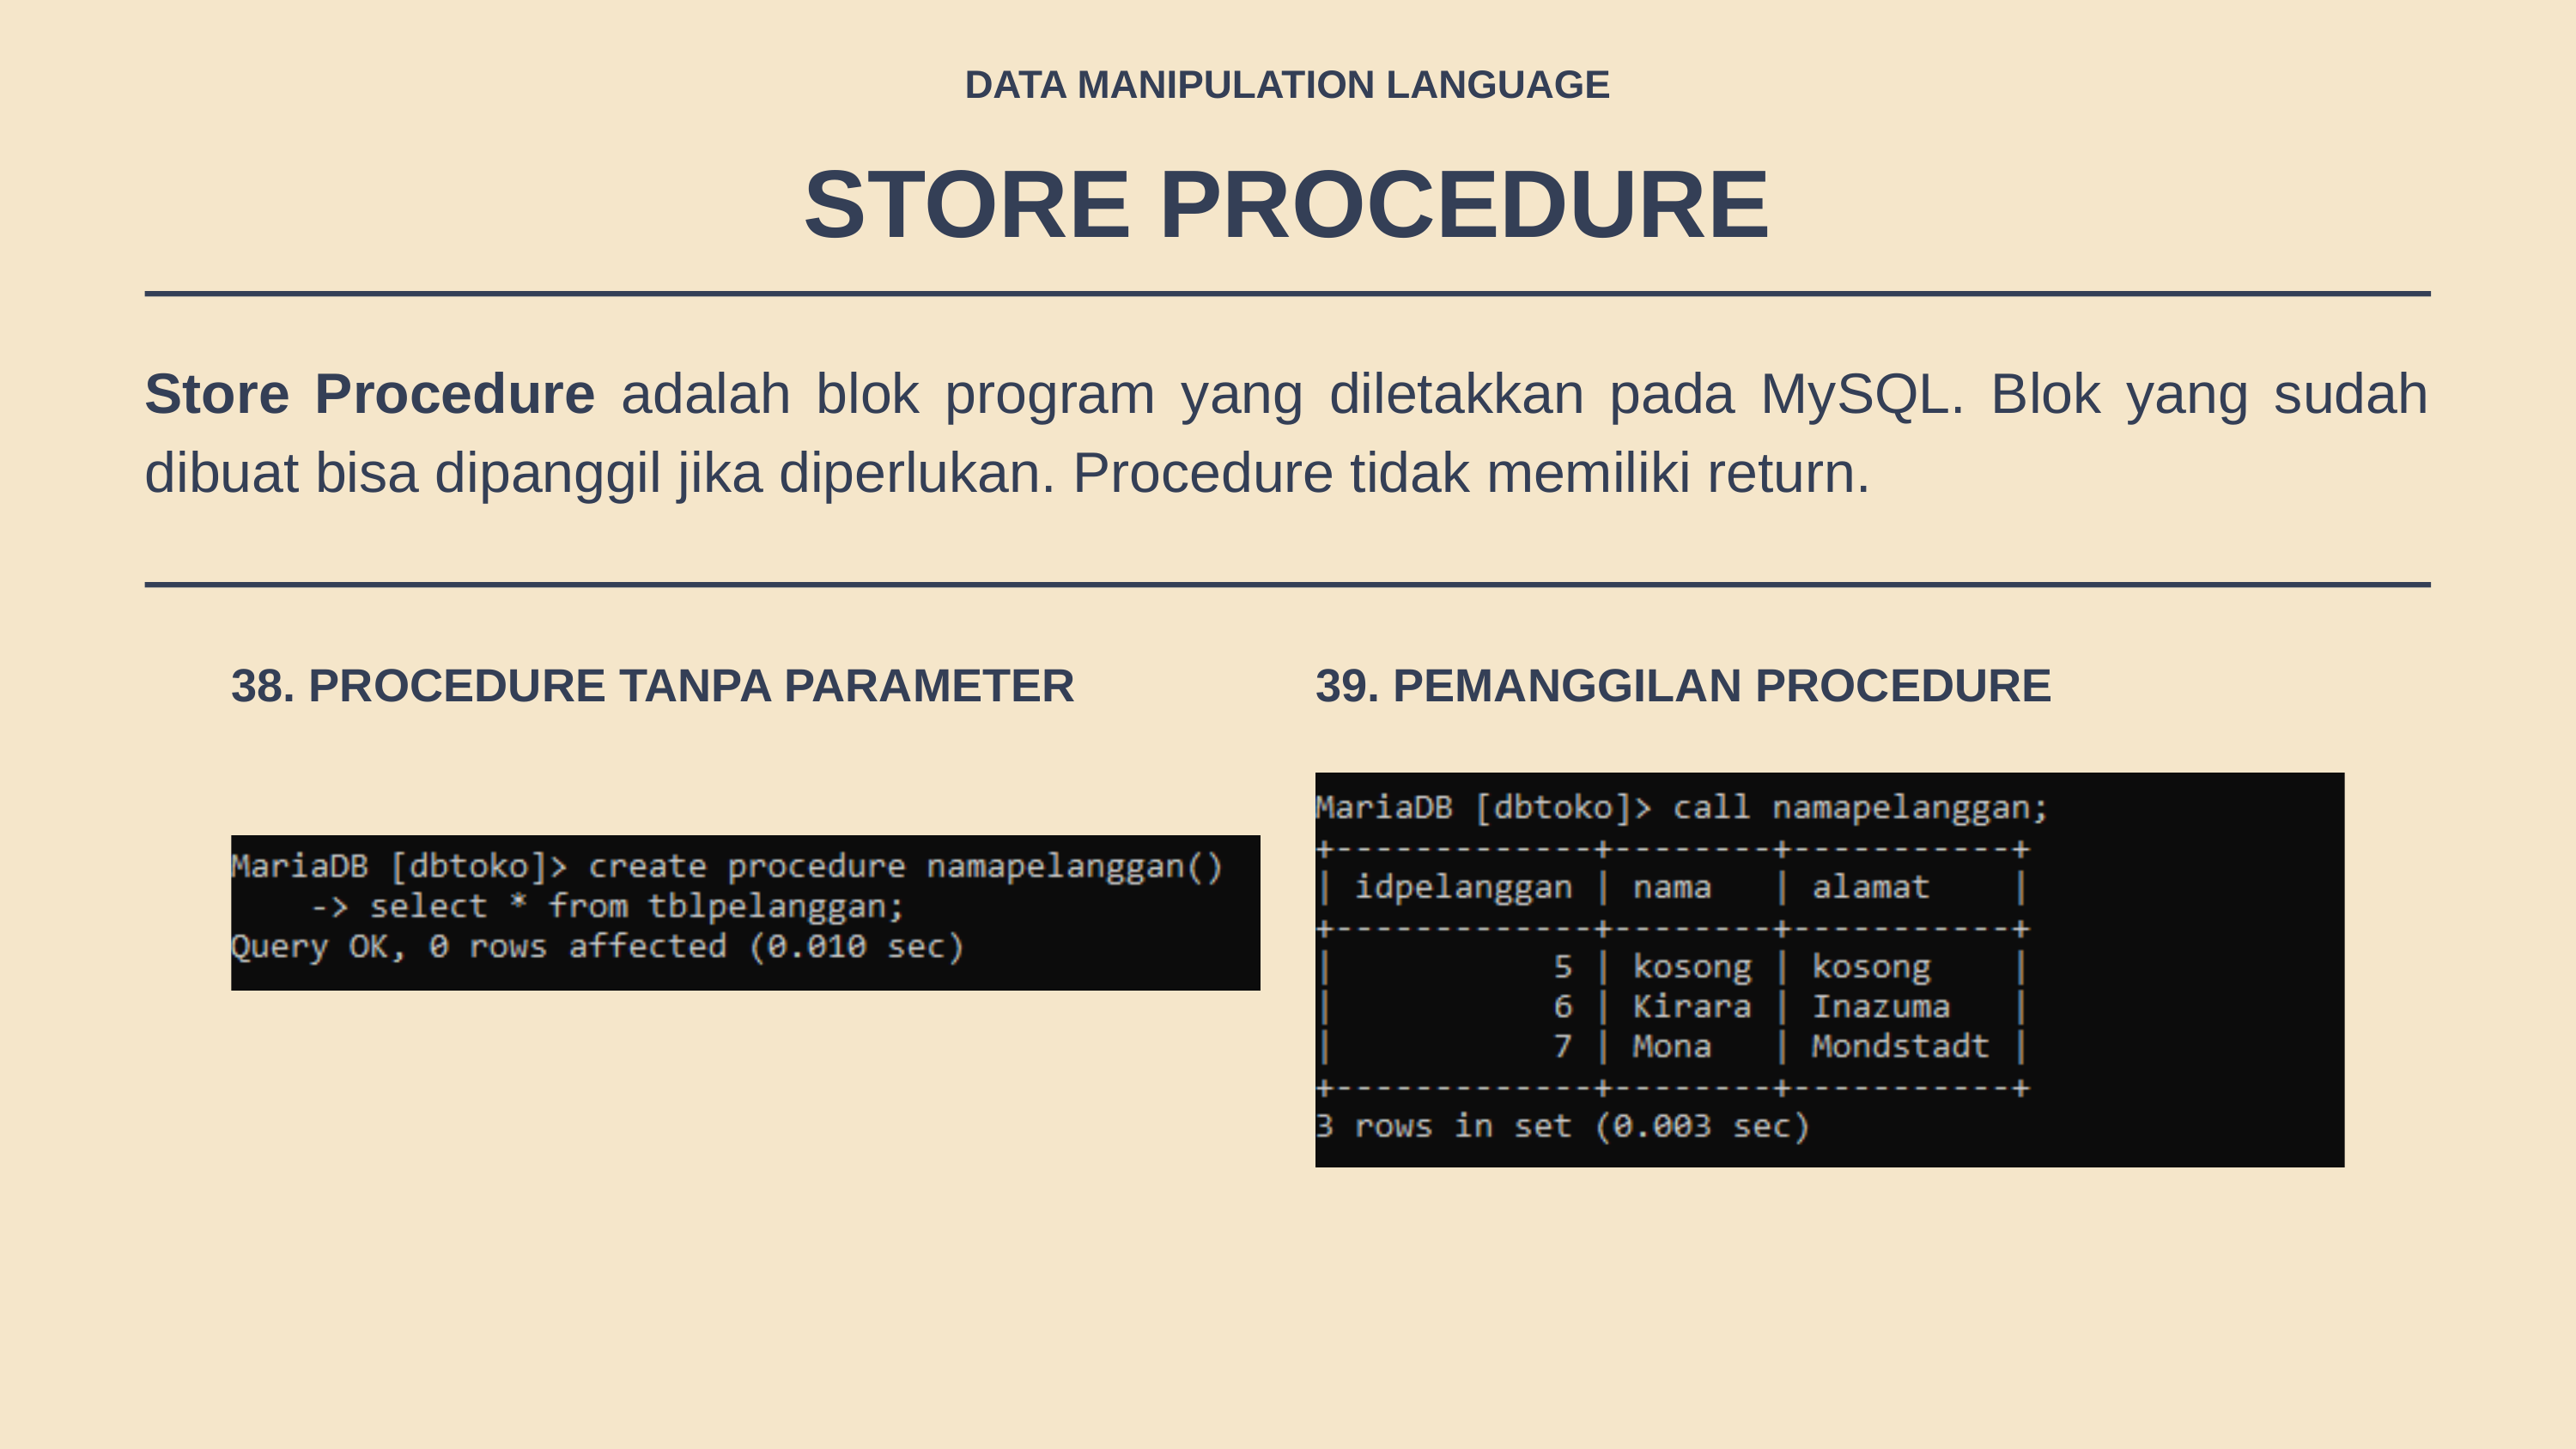

DATA MANIPULATION LANGUAGE
STORE PROCEDURE

Store Procedure adalah blok program yang diletakkan pada MySQL. Blok yang sudah dibuat bisa dipanggil jika diperlukan. Procedure tidak memiliki return.

38. PROCEDURE TANPA PARAMETER
39. PEMANGGILAN PROCEDURE